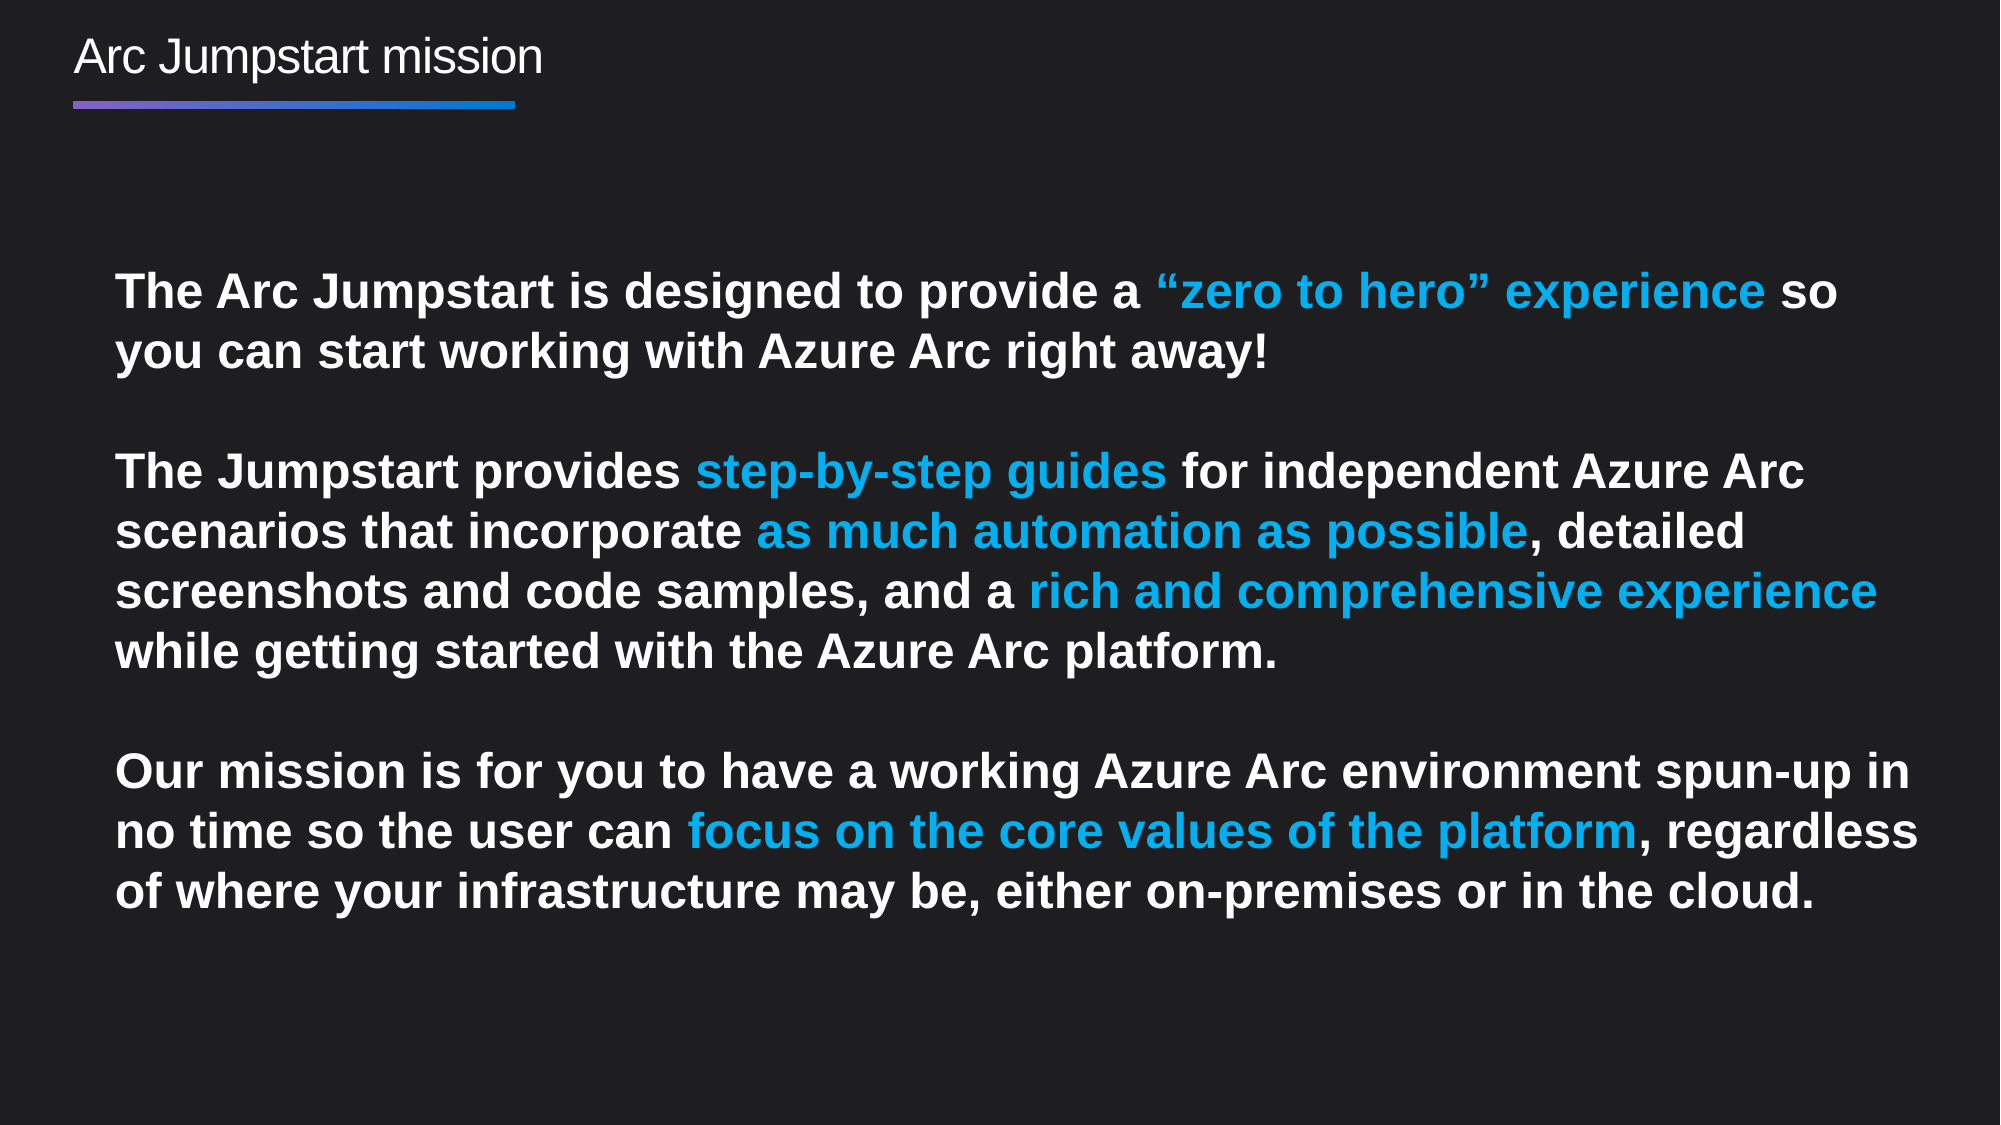

# Arc Jumpstart mission
The Arc Jumpstart is designed to provide a “zero to hero” experience so you can start working with Azure Arc right away!
The Jumpstart provides step-by-step guides for independent Azure Arc scenarios that incorporate as much automation as possible, detailed screenshots and code samples, and a rich and comprehensive experience while getting started with the Azure Arc platform.
Our mission is for you to have a working Azure Arc environment spun-up in no time so the user can focus on the core values of the platform, regardless of where your infrastructure may be, either on-premises or in the cloud.